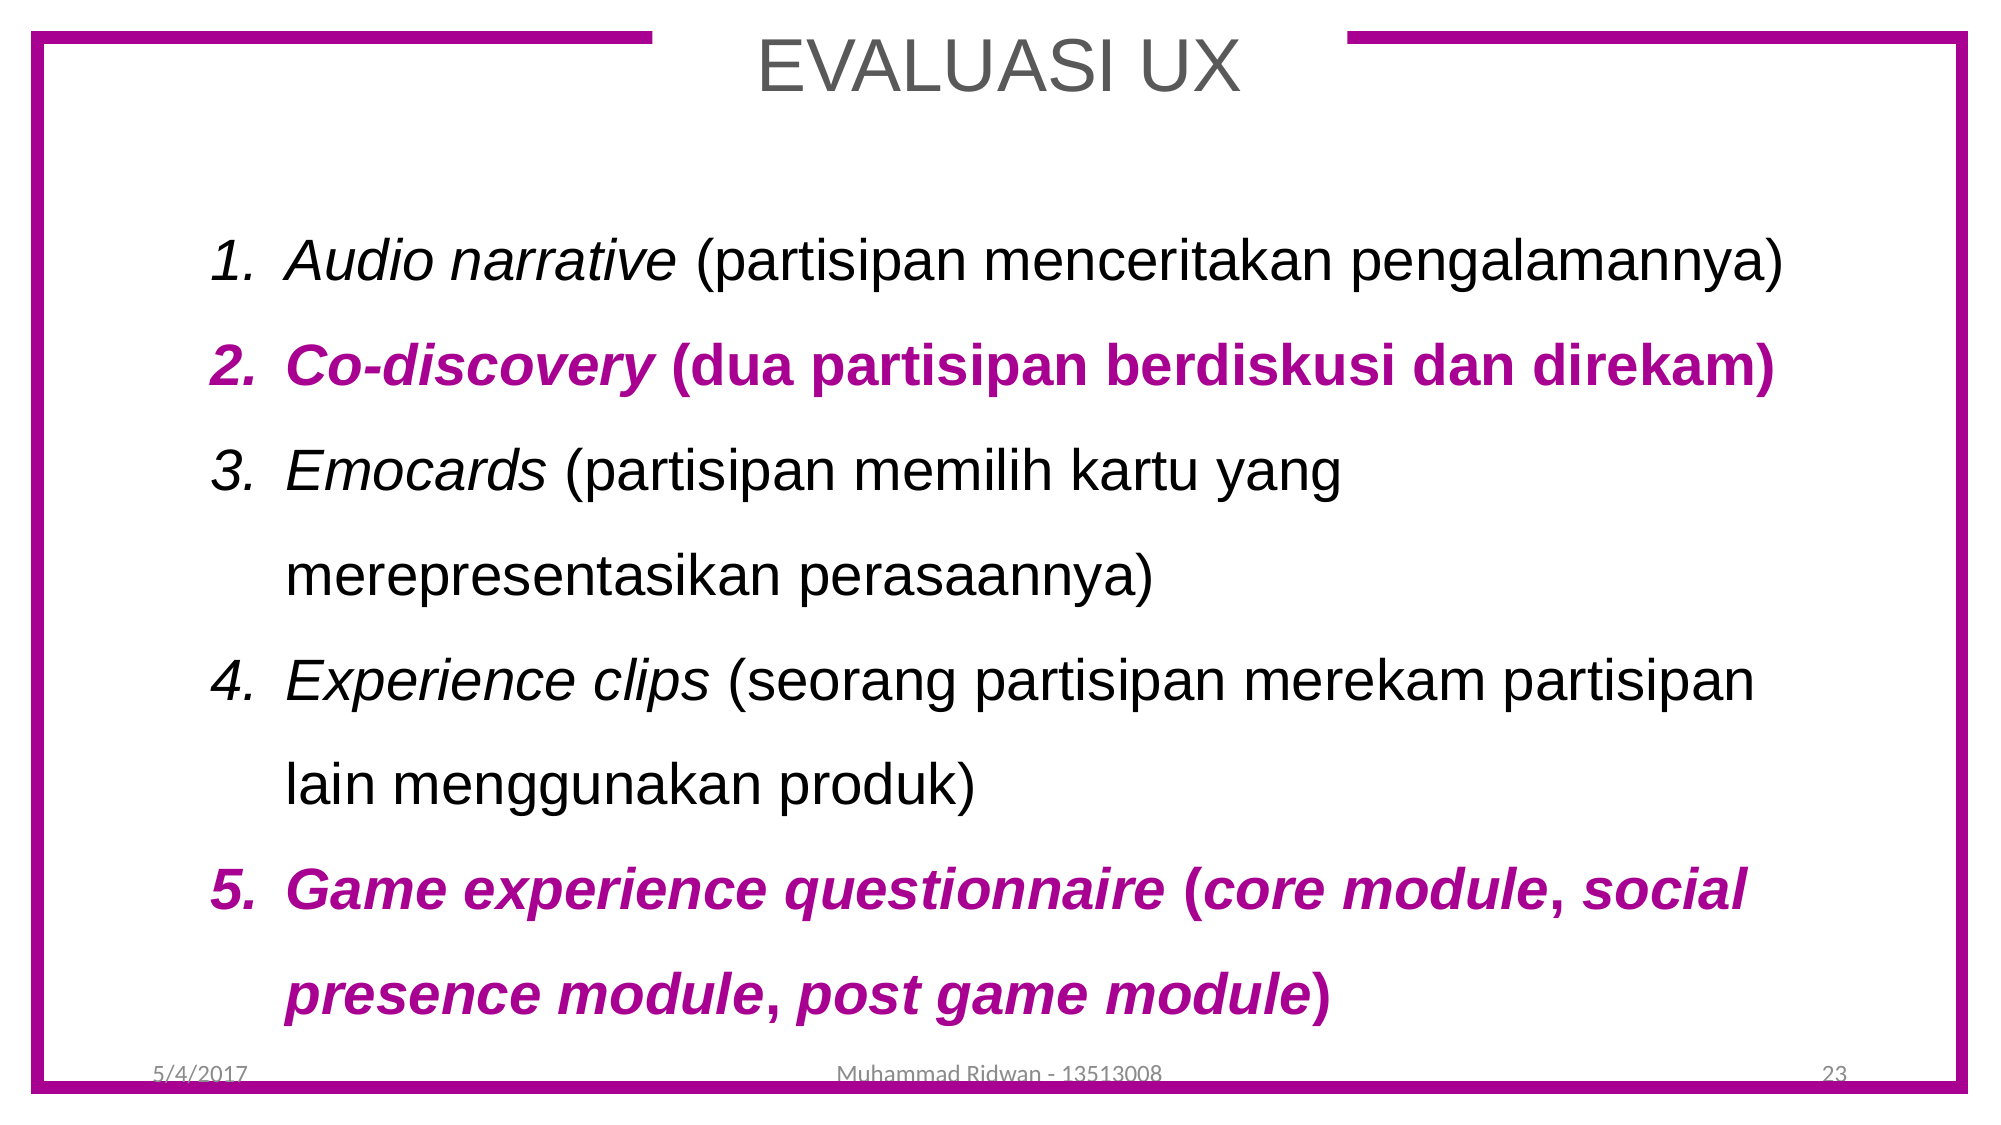

EVALUASI UX

Audio narrative (partisipan menceritakan pengalamannya)
Co-discovery (dua partisipan berdiskusi dan direkam)
Emocards (partisipan memilih kartu yang merepresentasikan perasaannya)
Experience clips (seorang partisipan merekam partisipan lain menggunakan produk)
Game experience questionnaire (core module, social presence module, post game module)
5/4/2017
Muhammad Ridwan - 13513008
23